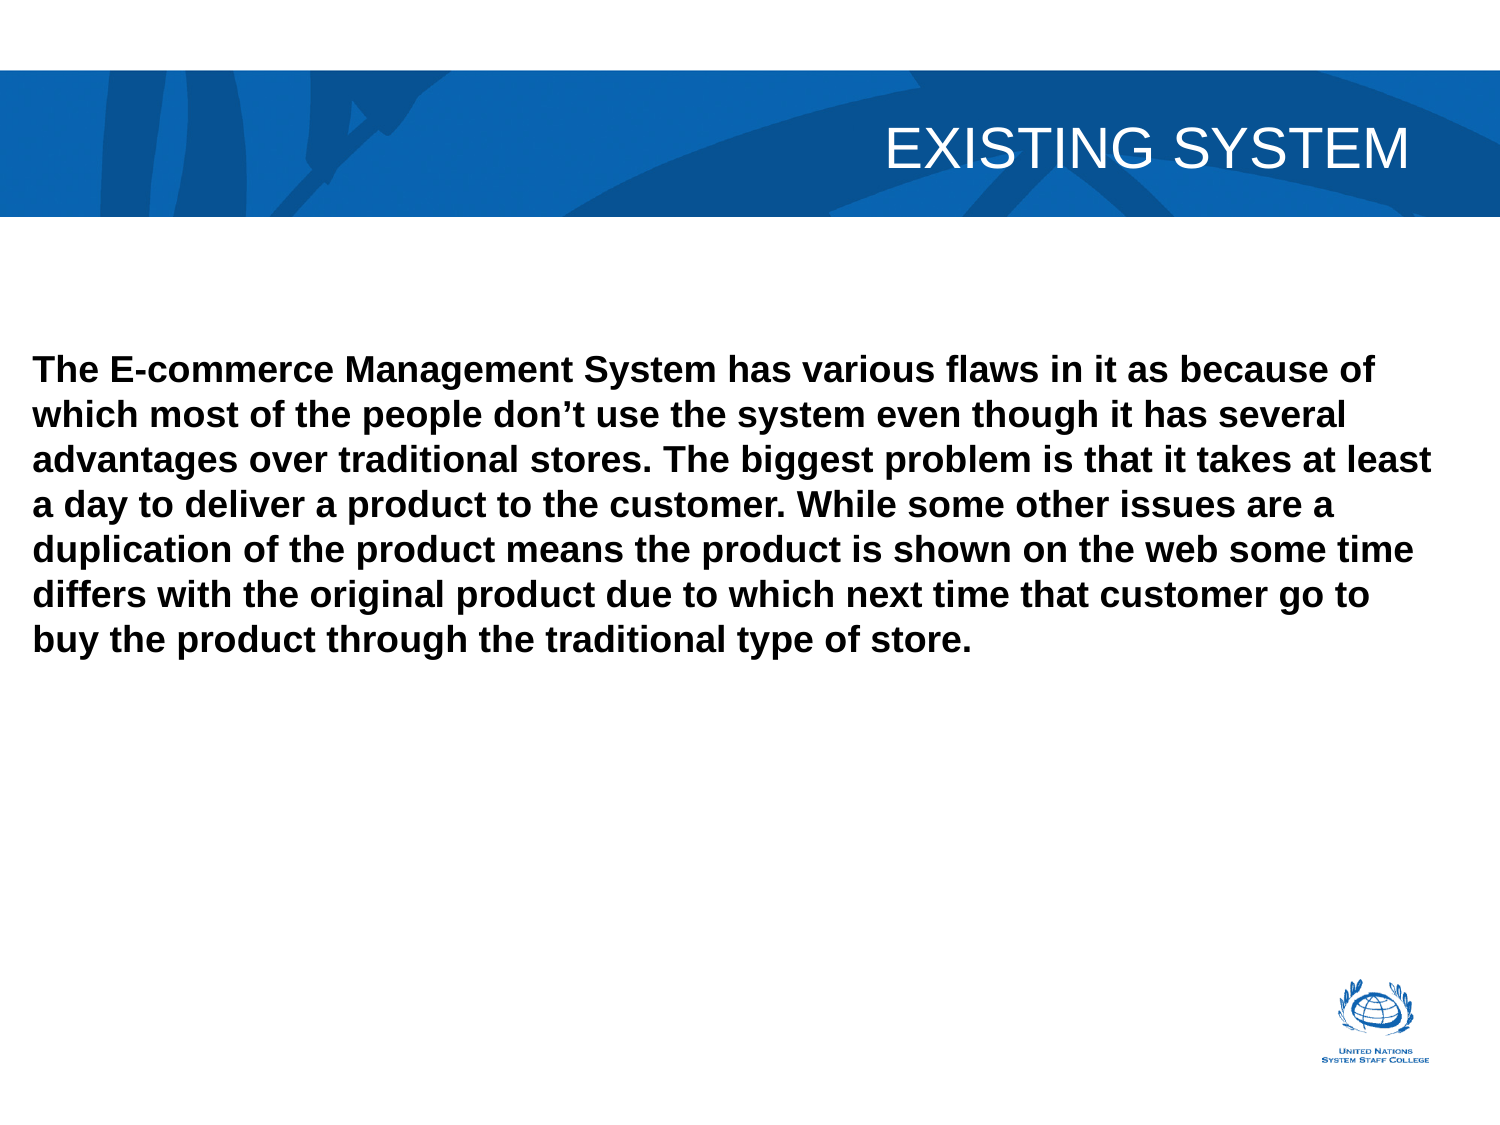

EXISTING SYSTEM
The E-commerce Management System has various flaws in it as because of which most of the people don’t use the system even though it has several advantages over traditional stores. The biggest problem is that it takes at least a day to deliver a product to the customer. While some other issues are a duplication of the product means the product is shown on the web some time differs with the original product due to which next time that customer go to buy the product through the traditional type of store.